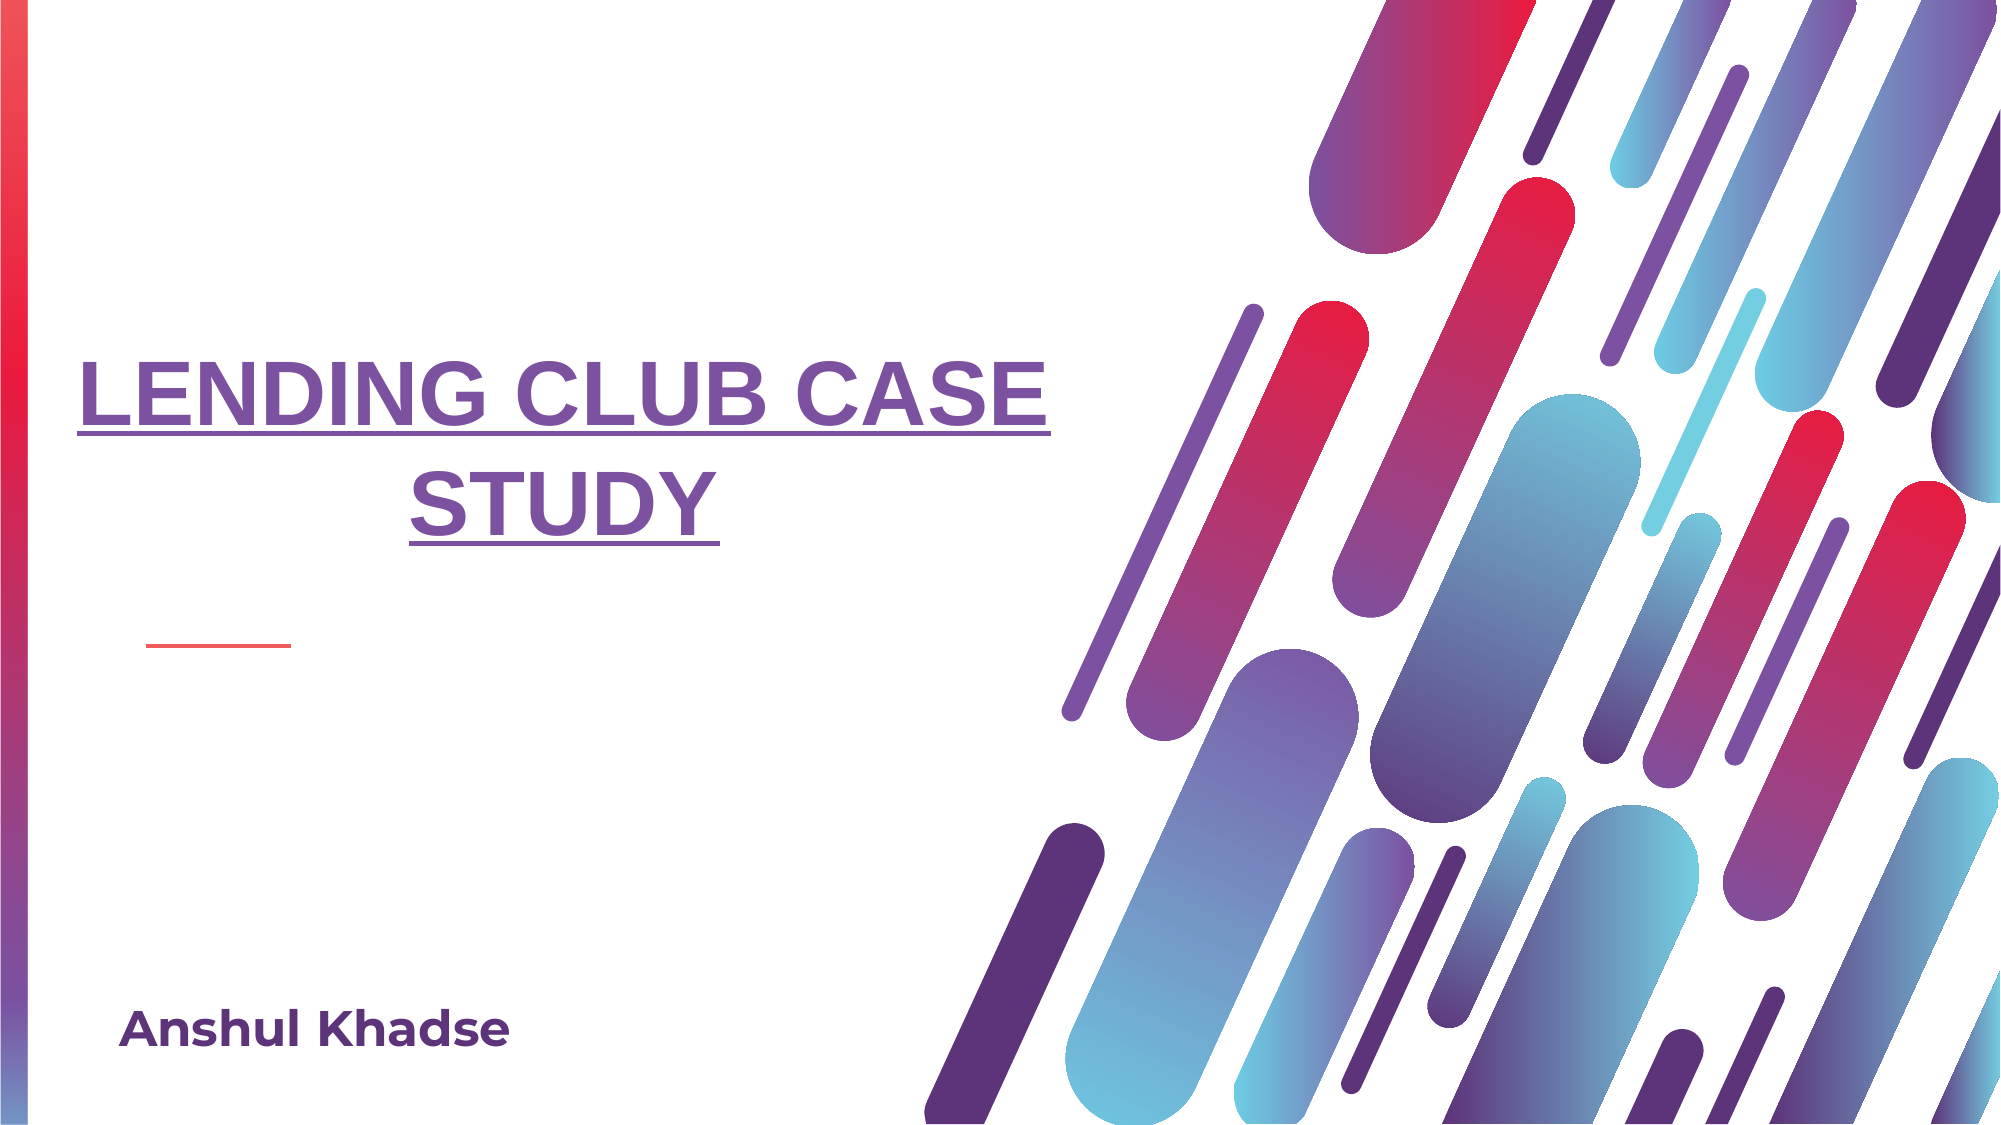

# LENDING CLUB CASE STUDY
Anshul Khadse